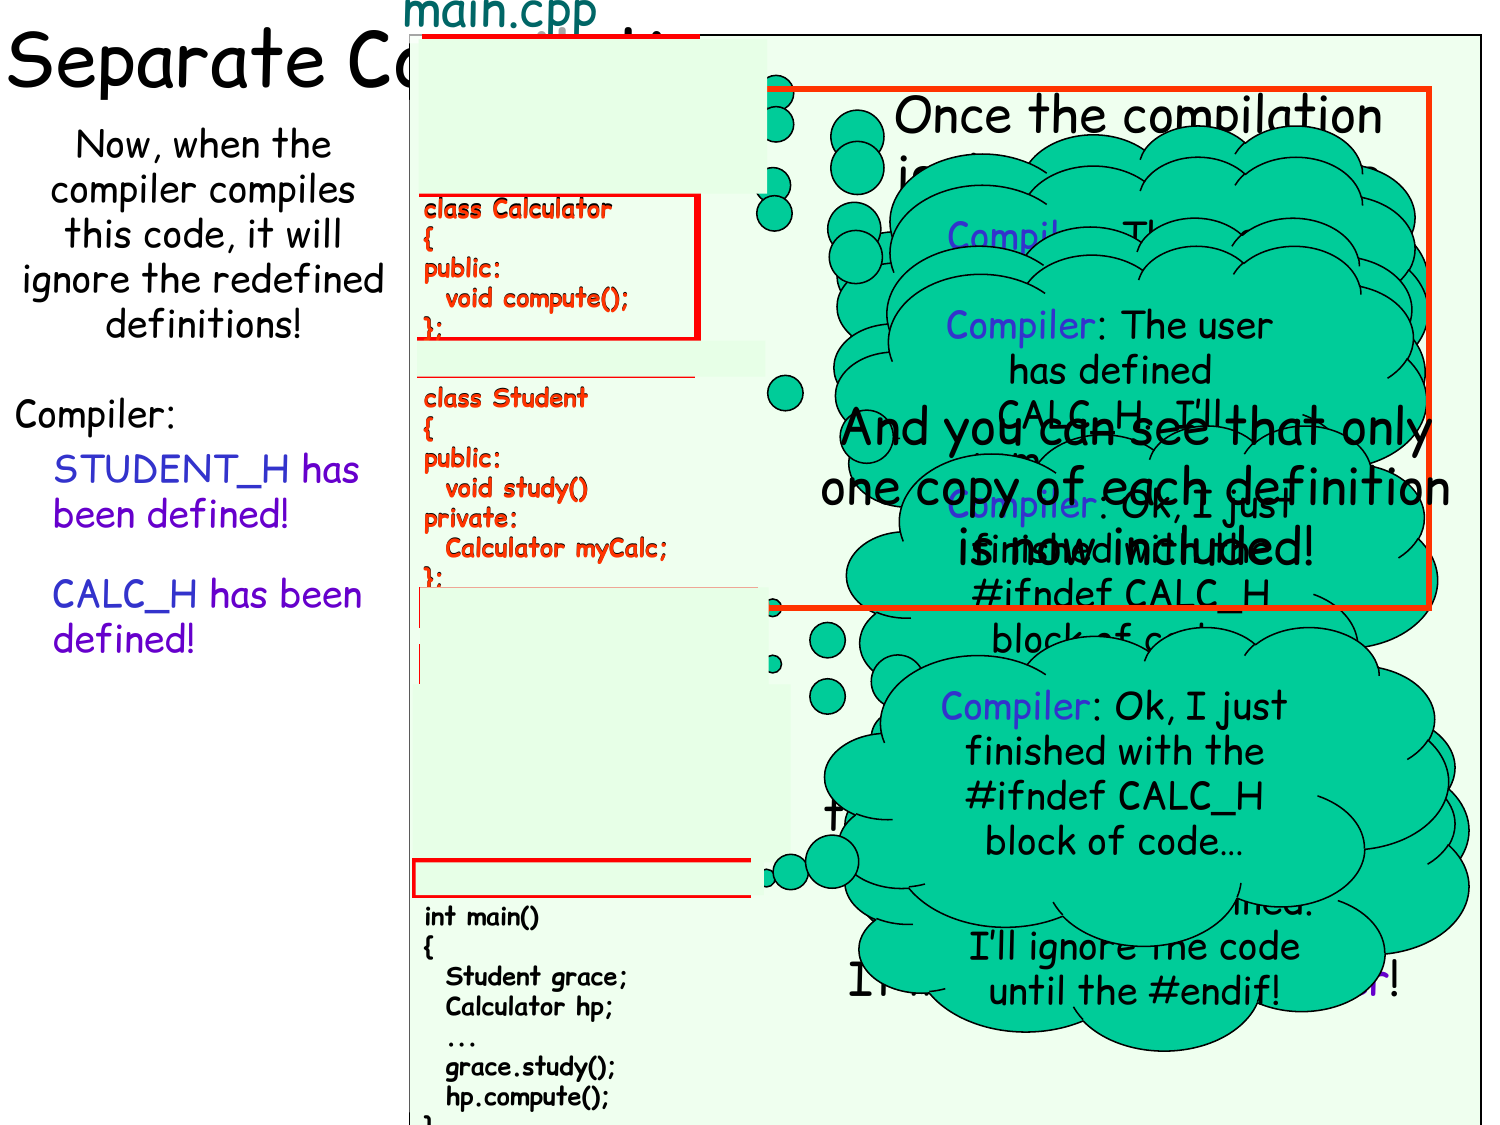

# Separate Compilation
main.cpp
#ifndef STUDENT_H
#define STUDENT_H

#ifndef CALC_H
#define CALC_H
class Calculator
{
public:
  void compute();
};
#endif // for CALC_H

class Student
{
public:
  void study()
private:
  Calculator myCalc;
};
#endif // for STUDENT_H

#ifndef CALC_H
#define CALC_H
class Calculator
{
public:
  void compute();
};
#endif // for CALC_H

int main()
{
  Student grace;
  Calculator hp;
  ...
  grace.study();
  hp.compute();
}

Once the compilation is done, the compiler discards all of the
# commands...
calc.h

class Calculator
{
public:
  void compute();
  ...
};

Now, when the compiler compiles this code, it will ignore the redefined definitions!

Compiler:
Compiler: Since no one’s defined STUDENT_H, I’ll keep compiling.

#ifndef CALC_H

Compiler: The user has defined STUDENT_H.  I’ll remember that!

class Calculator
{
public:
  void compute();
};

class Student
{
public:
  void study()
private:
  Calculator myCalc;
};

Compiler: Since no one’s defined CALC_H, I’ll keep compiling.
#define CALC_H
Compiler: The user has defined CALC_H.  I’ll remember that!

student.h

#include “calc.h”

class Student
{
public:
  void study()
  ...
private:
  Calculator myCalc;
};

And you can see that only one copy of each definition is now included!
Compiler: Ok, I just finished with the #ifndef CALC_H block of code…
#ifndef STUDENT_H

STUDENT_H has been defined!
#define STUDENT_H
CALC_H has been defined!

#endif // for CALC_H
Compiler: Ok, I just finished with the #ifndef CALC_H block of code…

Compiler: Ok, I just finished with the #ifndef STUDENT_H block of code…

Make sure you do this any time you define header files from now on…

It makes your code safer!
Compiler: The CALC_H constant was already defined. I’ll ignore the code until the #endif!
An include guard is a special check that prevents duplicate header inclusions.
So what would our fully-compiled program look like now?
Add “include guards” to each header file.

#endif // for STUDENT_H